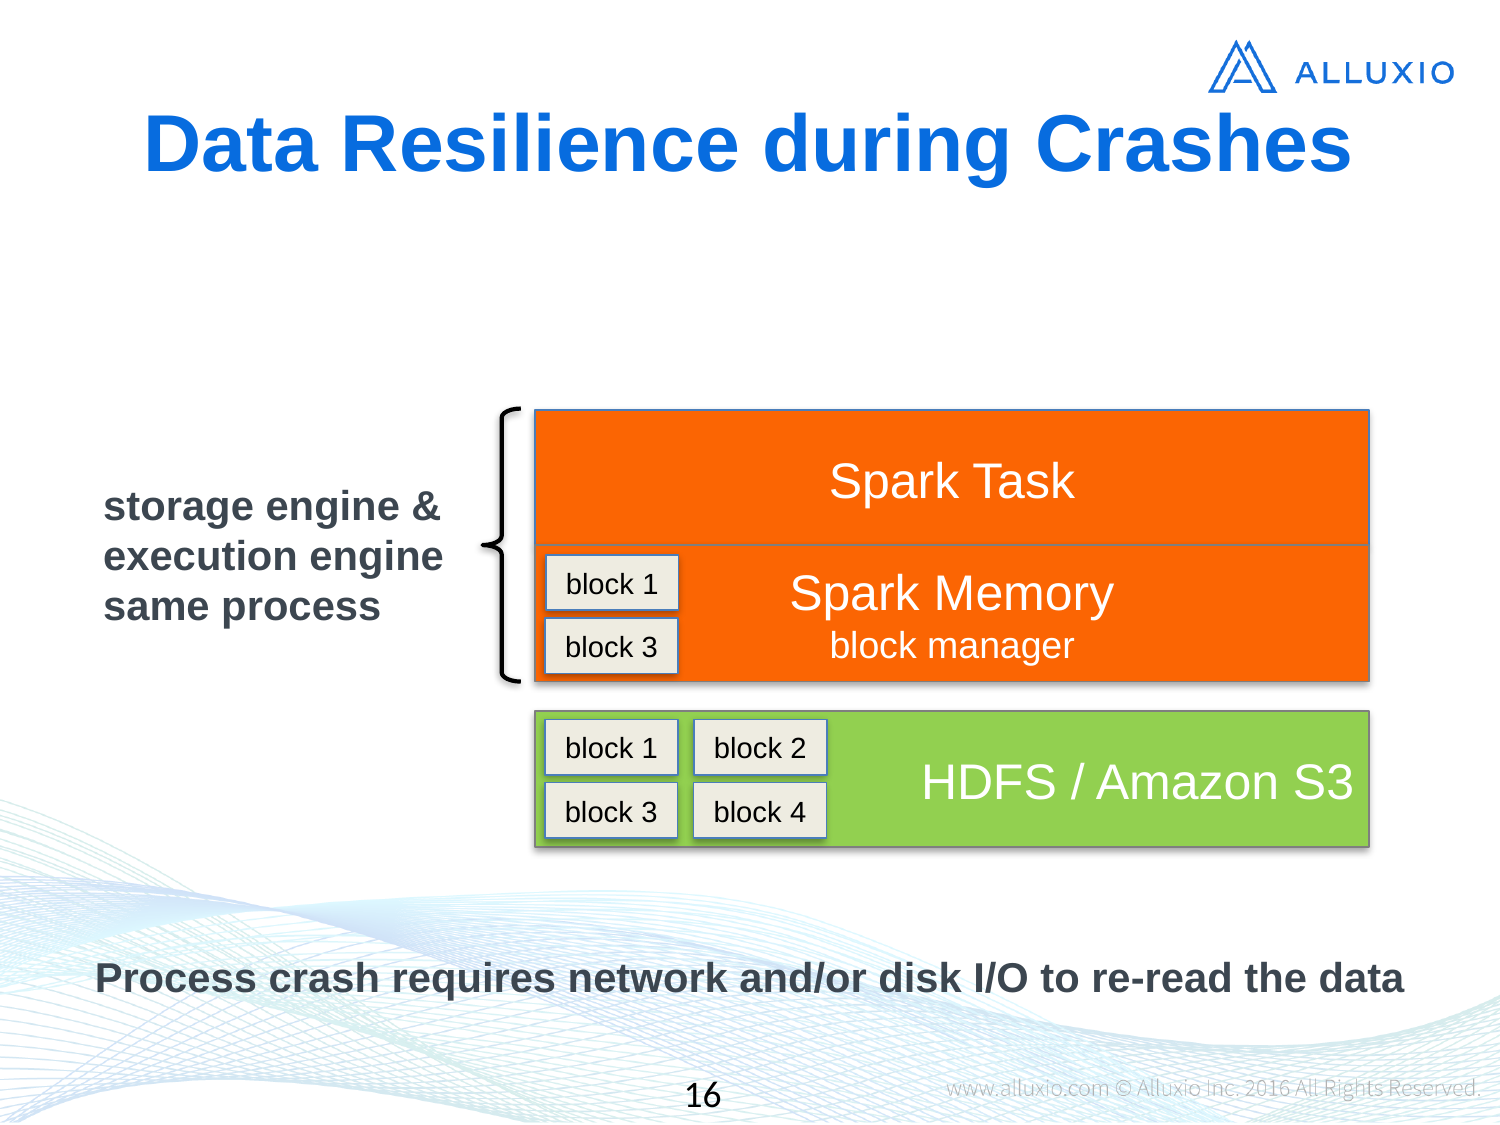

# Data Resilience during Crashes

Spark Task
storage engine &
execution engine
same process
Spark Memory
block manager
block 1
block 3
HDFS / Amazon S3
block 1
block 2
block 3
block 4
Process crash requires network and/or disk I/O to re-read the data
16